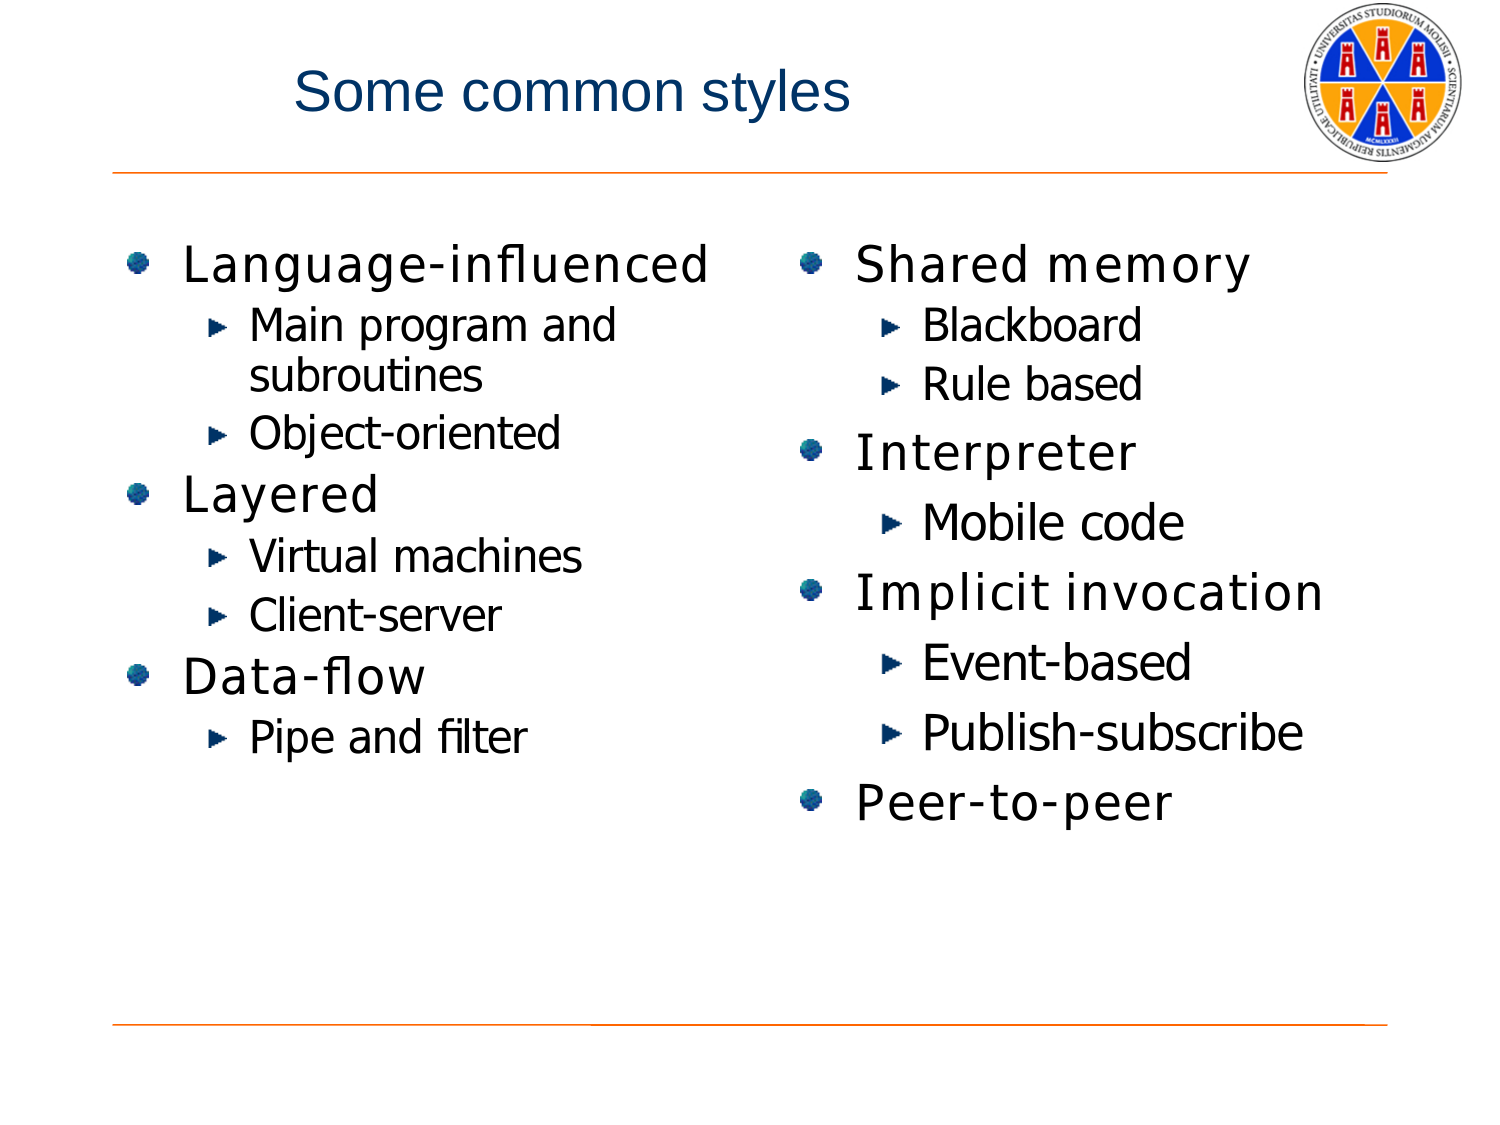

# Some common styles
Language-influenced
Main program and subroutines
Object-oriented
Layered
Virtual machines
Client-server
Data-flow
Pipe and filter
Shared memory
Blackboard
Rule based
Interpreter
Mobile code
Implicit invocation
Event-based
Publish-subscribe
Peer-to-peer